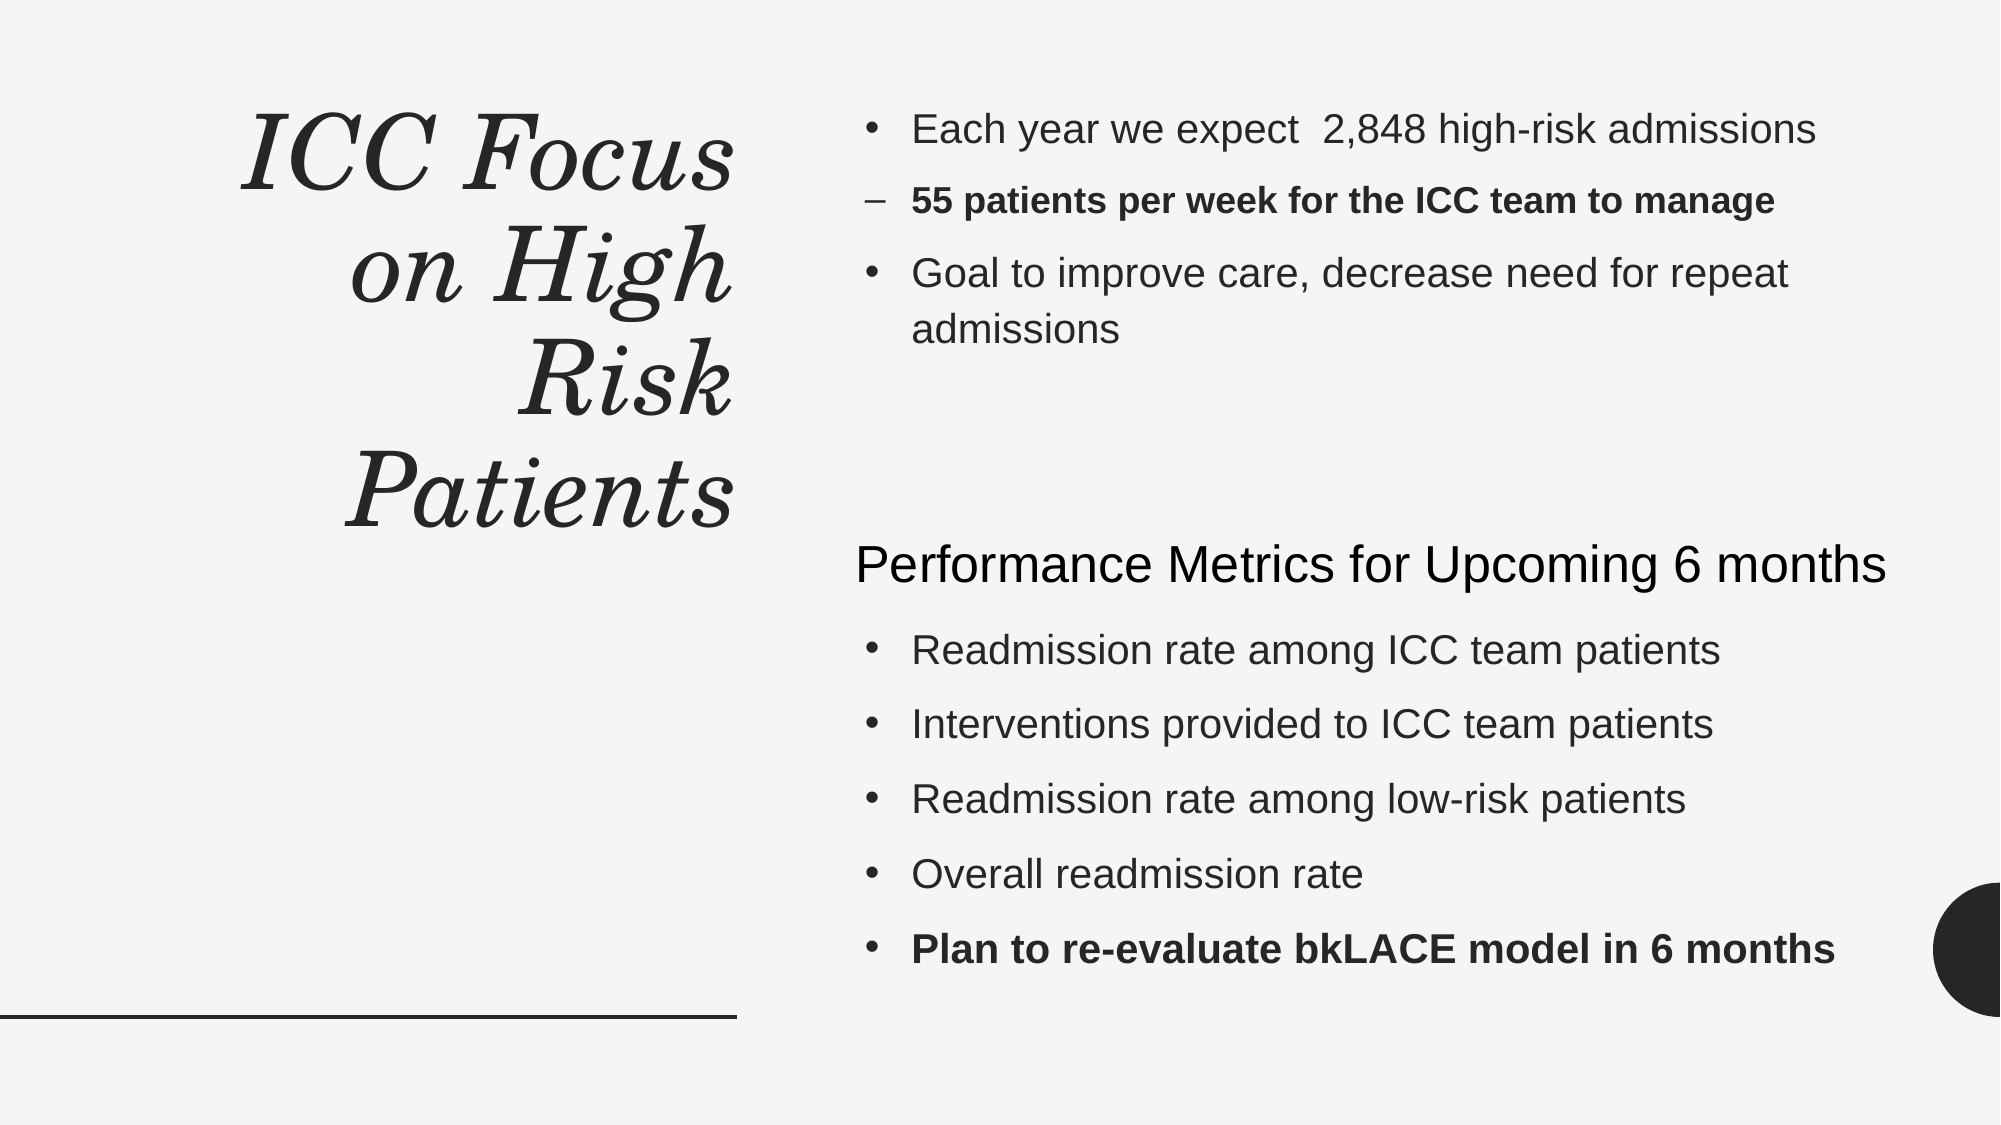

Each year we expect  2,848 high-risk admissions
55 patients per week for the ICC team to manage
Goal to improve care, decrease need for repeat admissions
# ICC Focus on High Risk Patients
Performance Metrics for Upcoming 6 months
Readmission rate among ICC team patients
Interventions provided to ICC team patients
Readmission rate among low-risk patients
Overall readmission rate
Plan to re-evaluate bkLACE model in 6 months